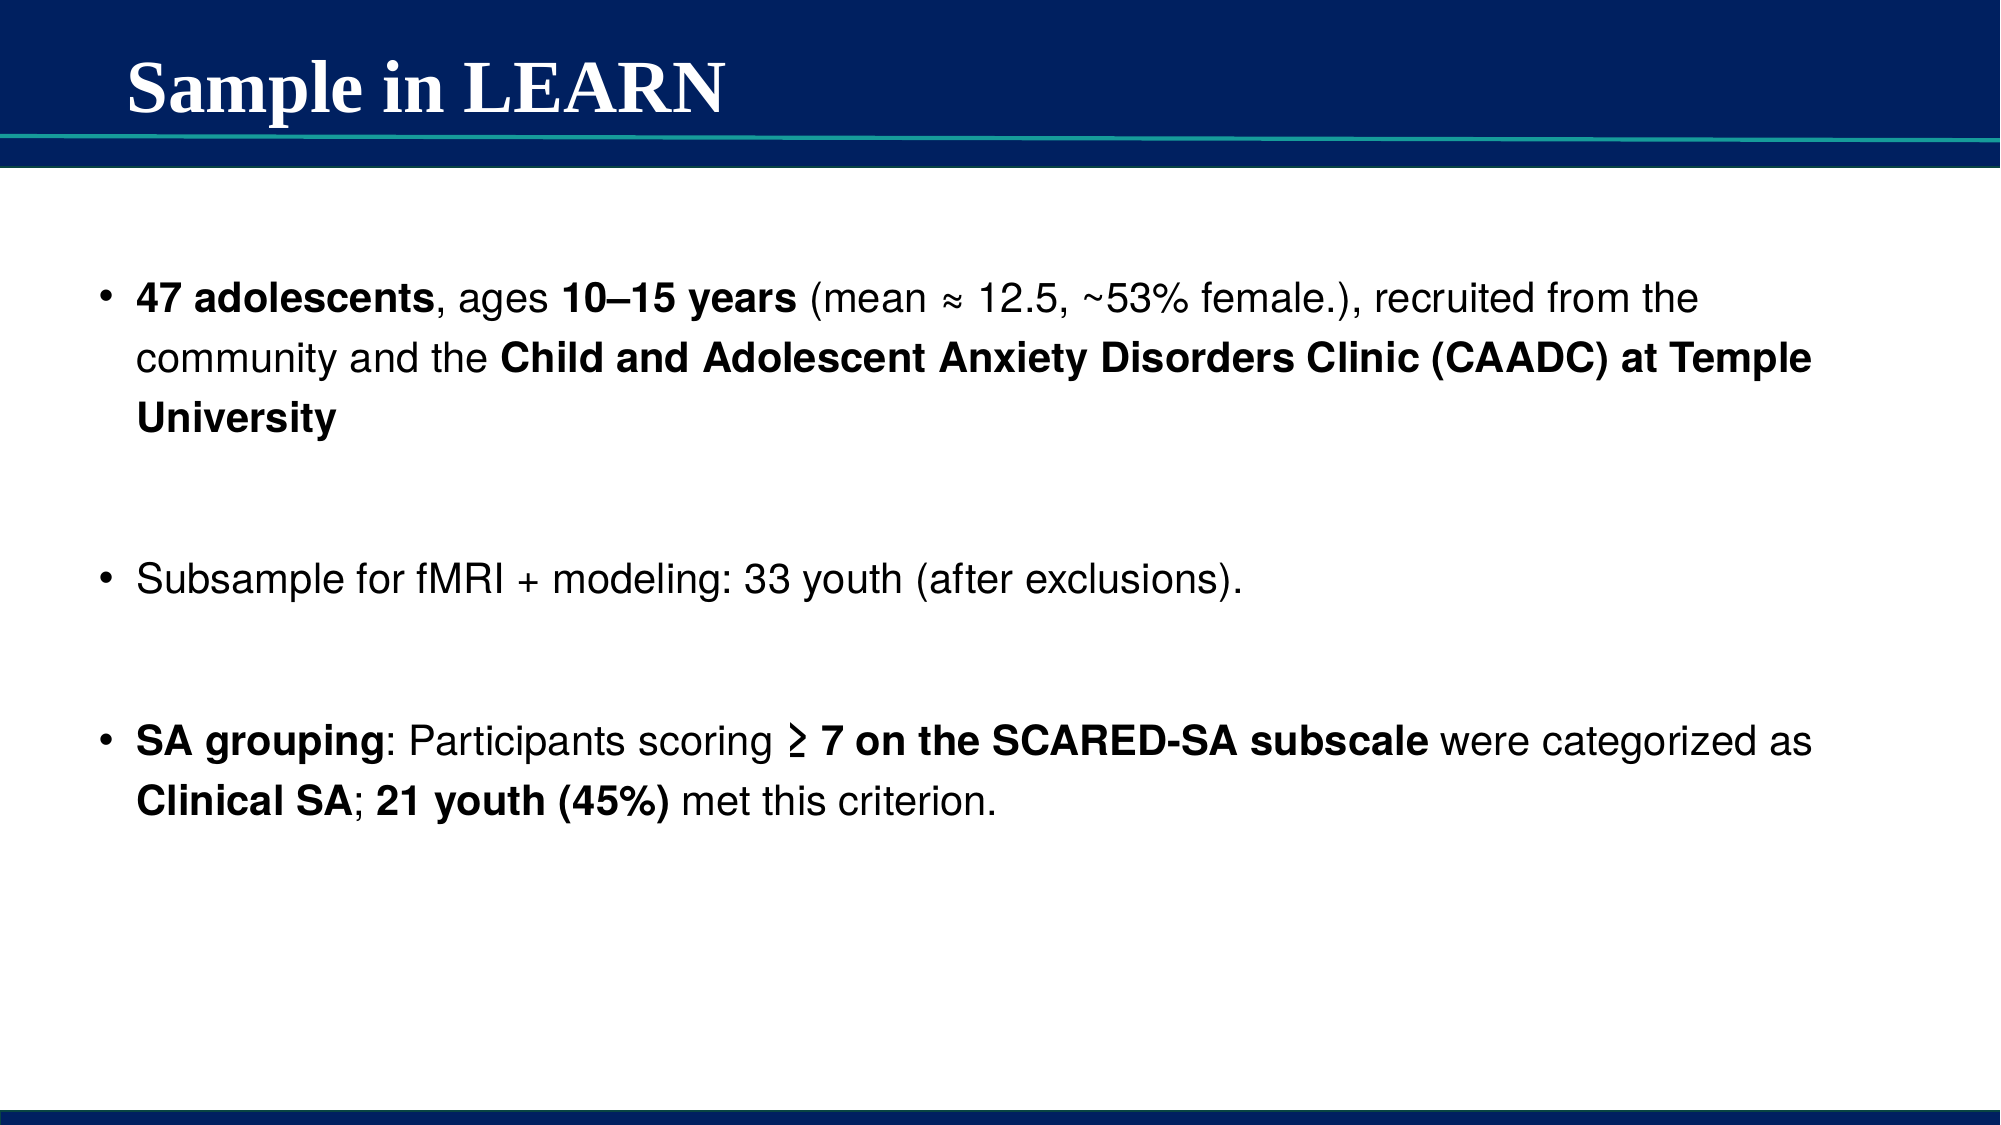

# Sample in LEARN
47 adolescents, ages 10–15 years (mean ≈ 12.5, ~53% female.), recruited from the community and the Child and Adolescent Anxiety Disorders Clinic (CAADC) at Temple University

Subsample for fMRI + modeling: 33 youth (after exclusions).

SA grouping: Participants scoring ≥ 7 on the SCARED-SA subscale were categorized as Clinical SA; 21 youth (45%) met this criterion.